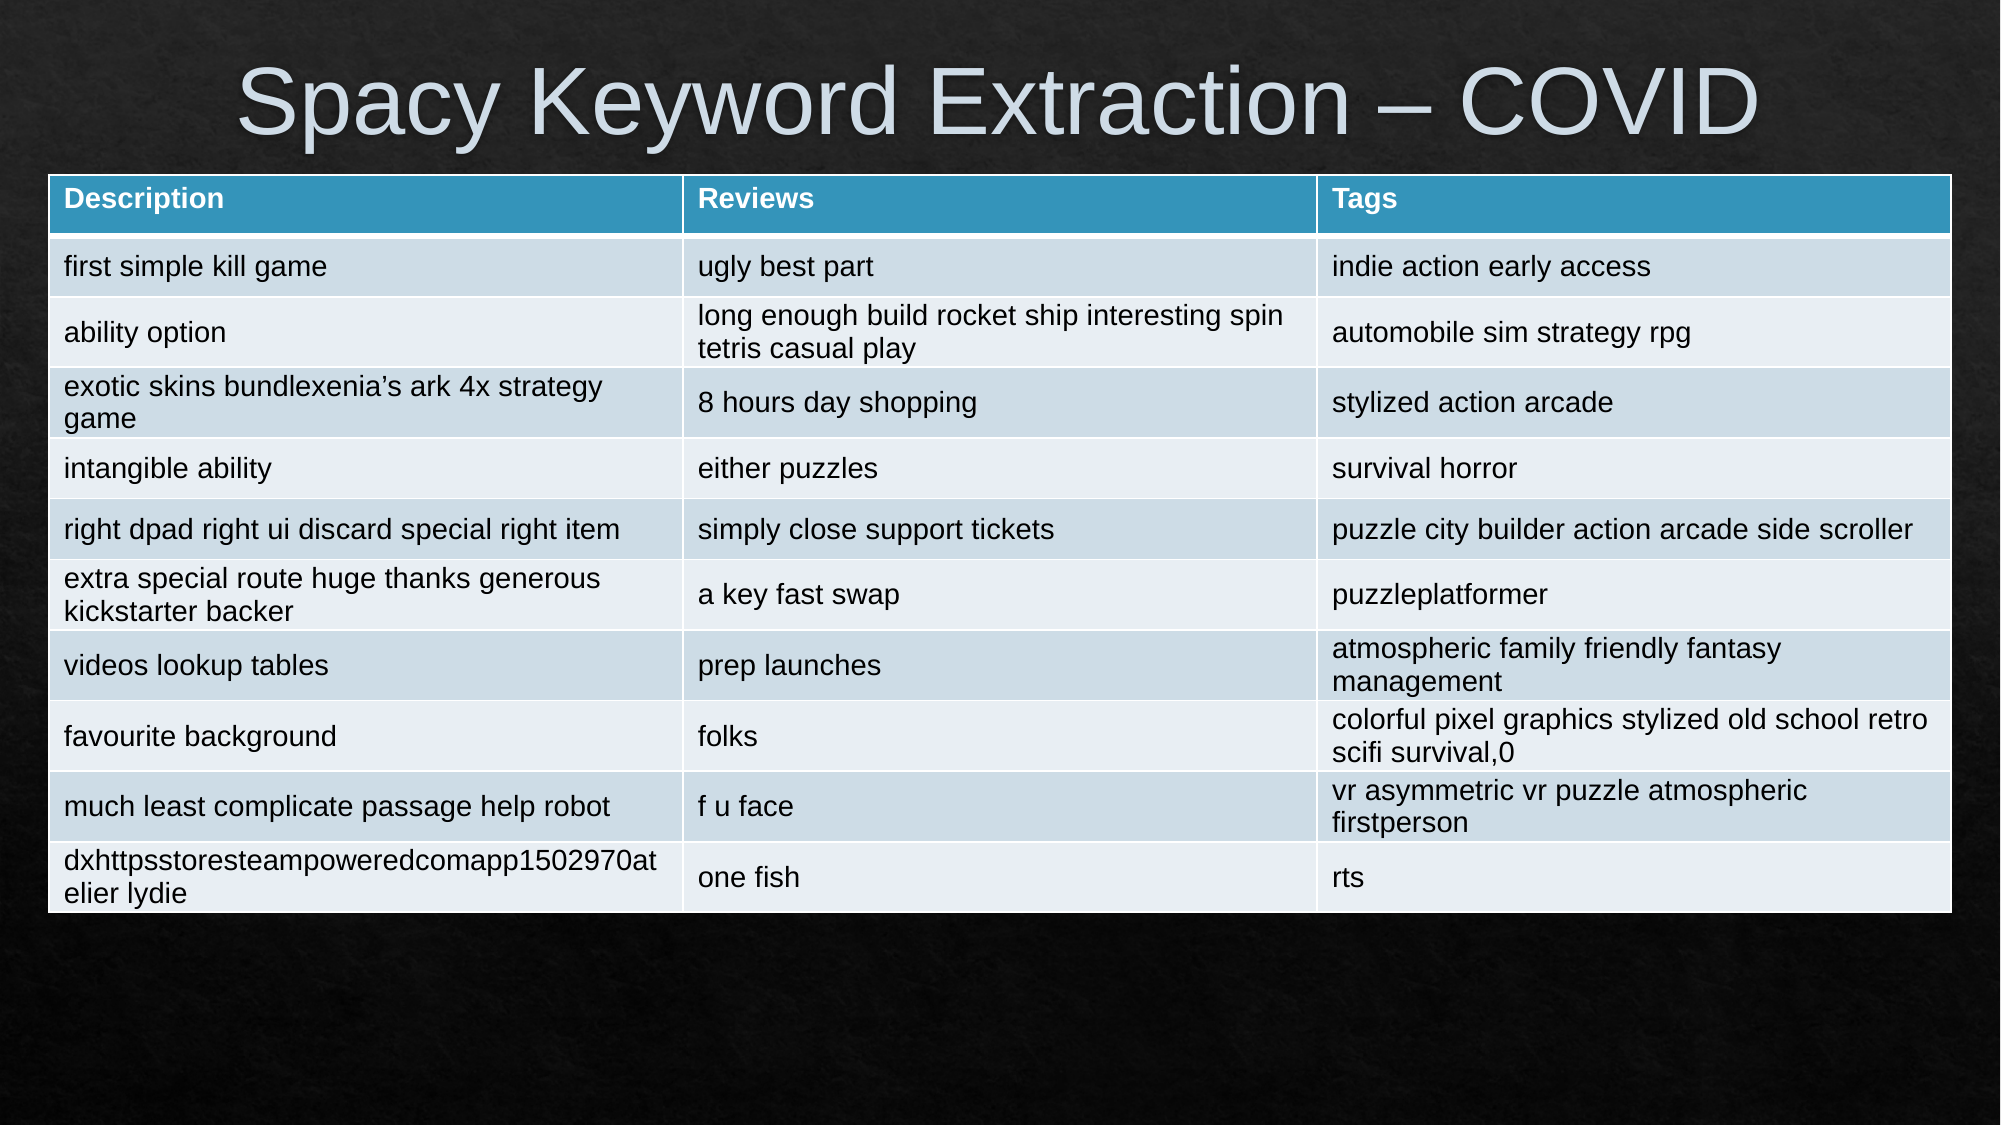

# Spacy Keyword Extraction – COVID
| Description | Reviews | Tags |
| --- | --- | --- |
| first simple kill game | ugly best part | indie action early access |
| ability option | long enough build rocket ship interesting spin tetris casual play | automobile sim strategy rpg |
| exotic skins bundlexenia’s ark 4x strategy game | 8 hours day shopping | stylized action arcade |
| intangible ability | either puzzles | survival horror |
| right dpad right ui discard special right item | simply close support tickets | puzzle city builder action arcade side scroller |
| extra special route huge thanks generous kickstarter backer | a key fast swap | puzzleplatformer |
| videos lookup tables | prep launches | atmospheric family friendly fantasy management |
| favourite background | folks | colorful pixel graphics stylized old school retro scifi survival,0 |
| much least complicate passage help robot | f u face | vr asymmetric vr puzzle atmospheric firstperson |
| dxhttpsstoresteampoweredcomapp1502970atelier lydie | one fish | rts |